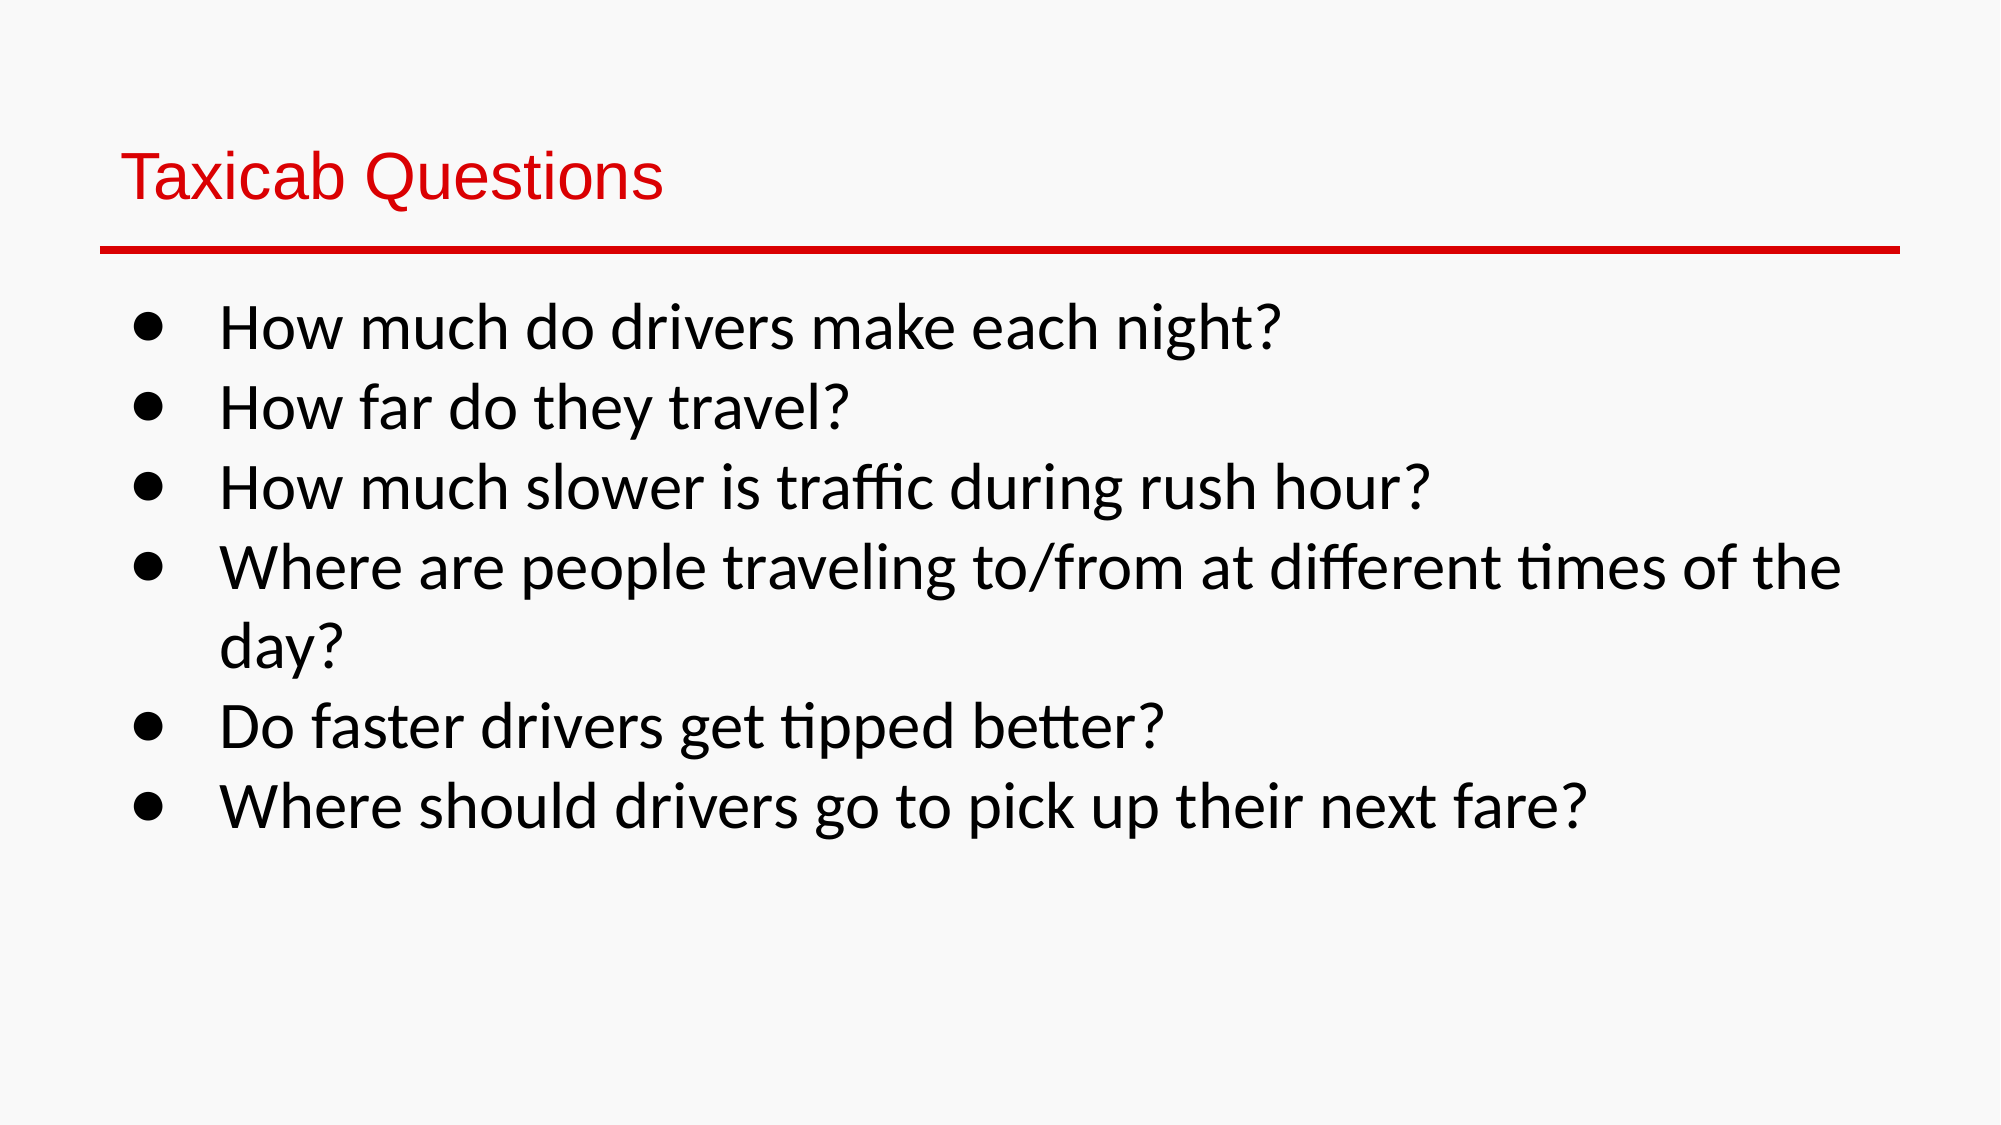

# Taxicab Questions
How much do drivers make each night?
How far do they travel?
How much slower is traffic during rush hour?
Where are people traveling to/from at different times of the day?
Do faster drivers get tipped better?
Where should drivers go to pick up their next fare?